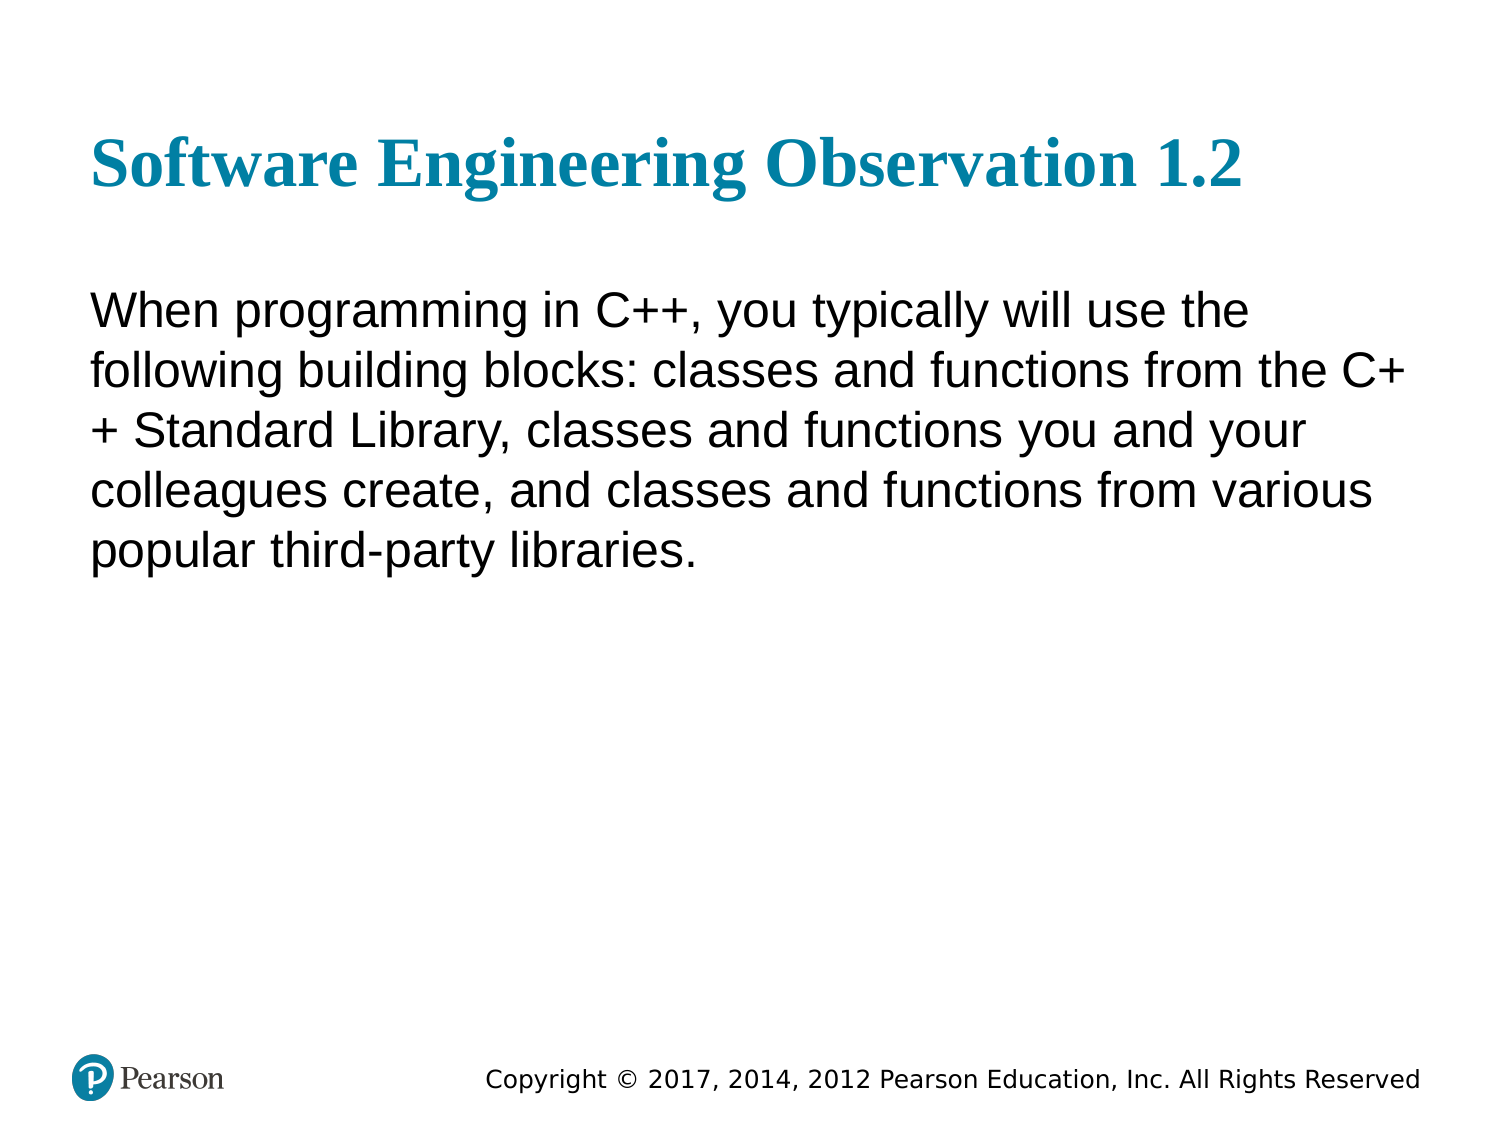

# Software Engineering Observation 1.2
When programming in C++, you typically will use the following building blocks: classes and functions from the C++ Standard Library, classes and functions you and your colleagues create, and classes and functions from various popular third-party libraries.